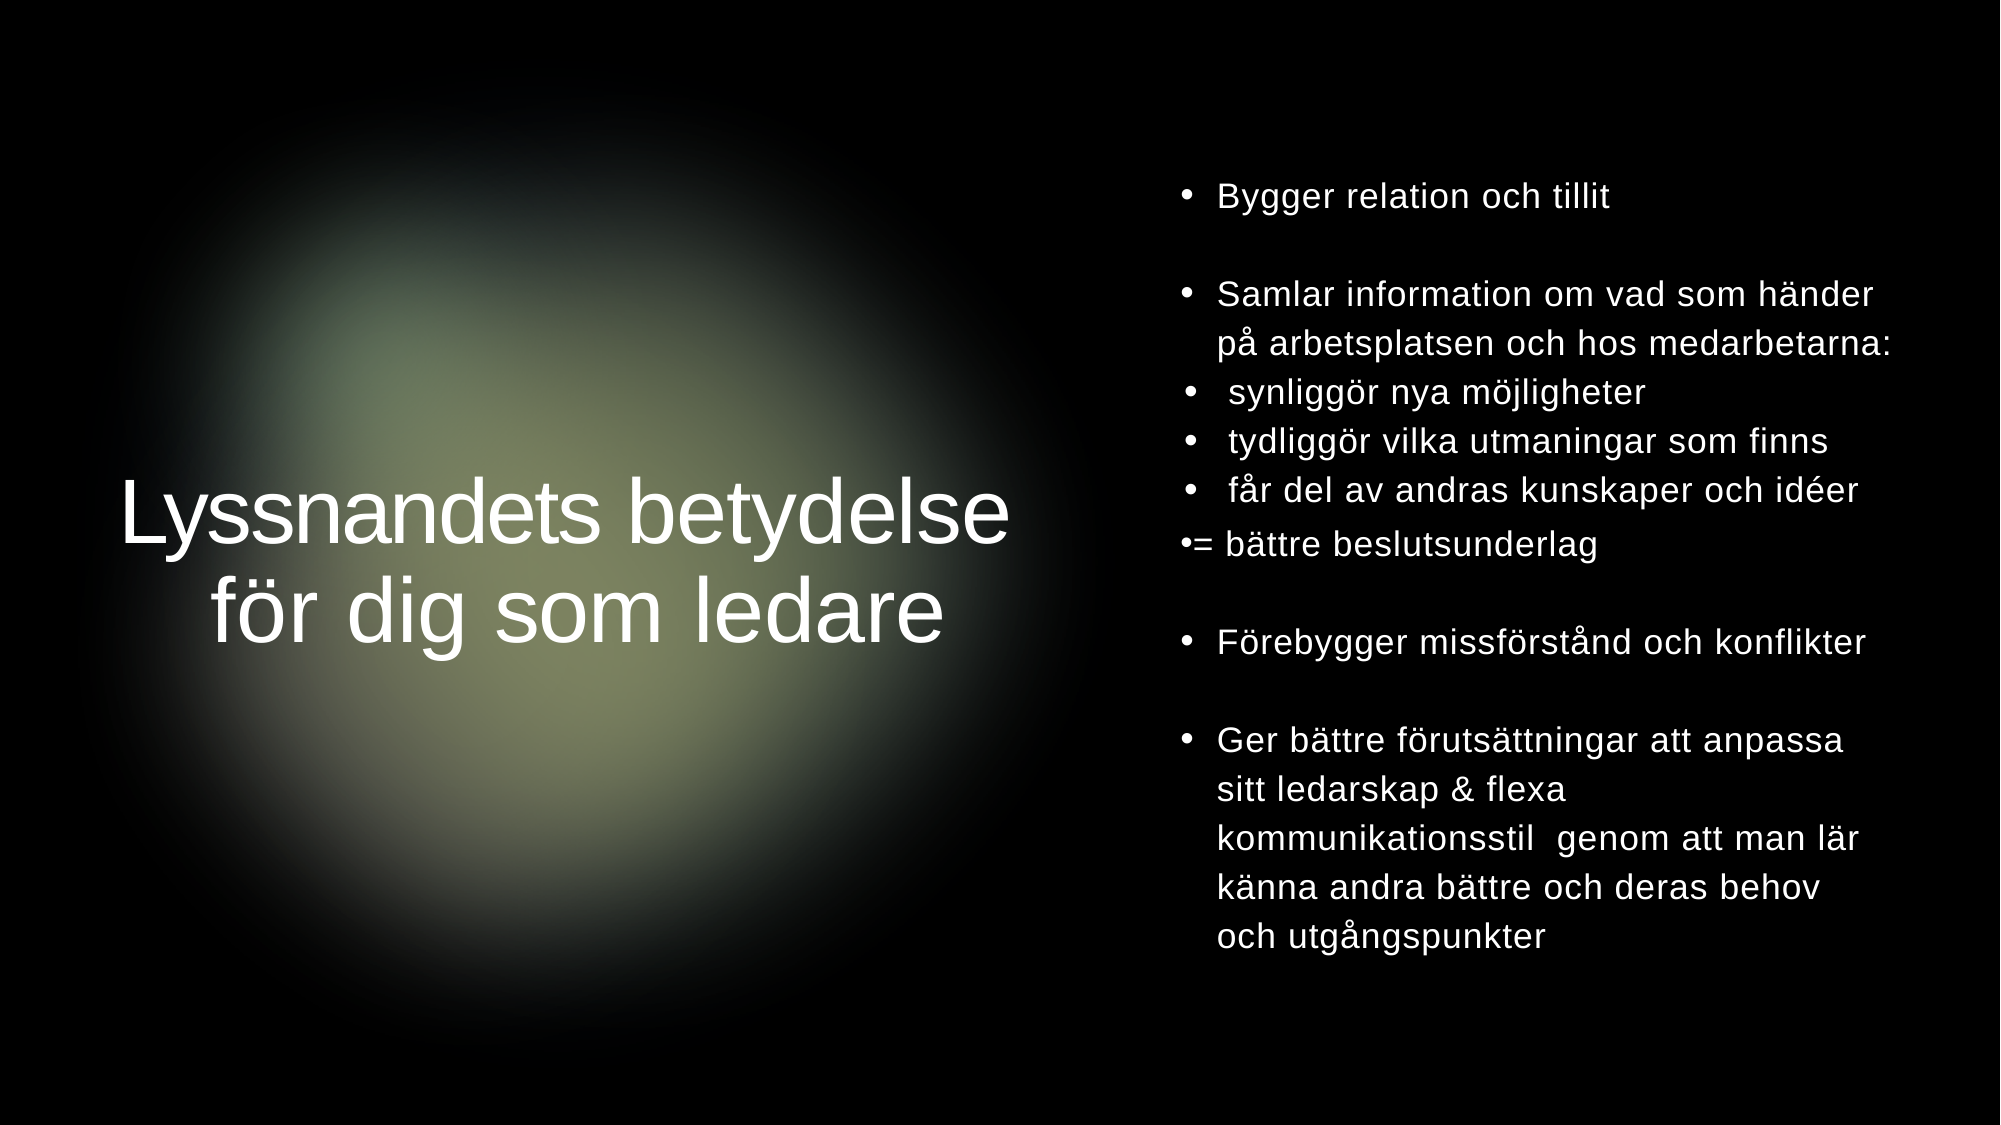

Bygger relation och tillit

Samlar information om vad som händer på arbetsplatsen och hos medarbetarna:
synliggör nya möjligheter
tydliggör vilka utmaningar som finns
får del av andras kunskaper och idéer
= bättre beslutsunderlag

Förebygger missförstånd och konflikter

Ger bättre förutsättningar att anpassa sitt ledarskap & flexa kommunikationsstil  genom att man lär känna andra bättre och deras behov och utgångspunkter
# Lyssnandets betydelse för dig som ledare